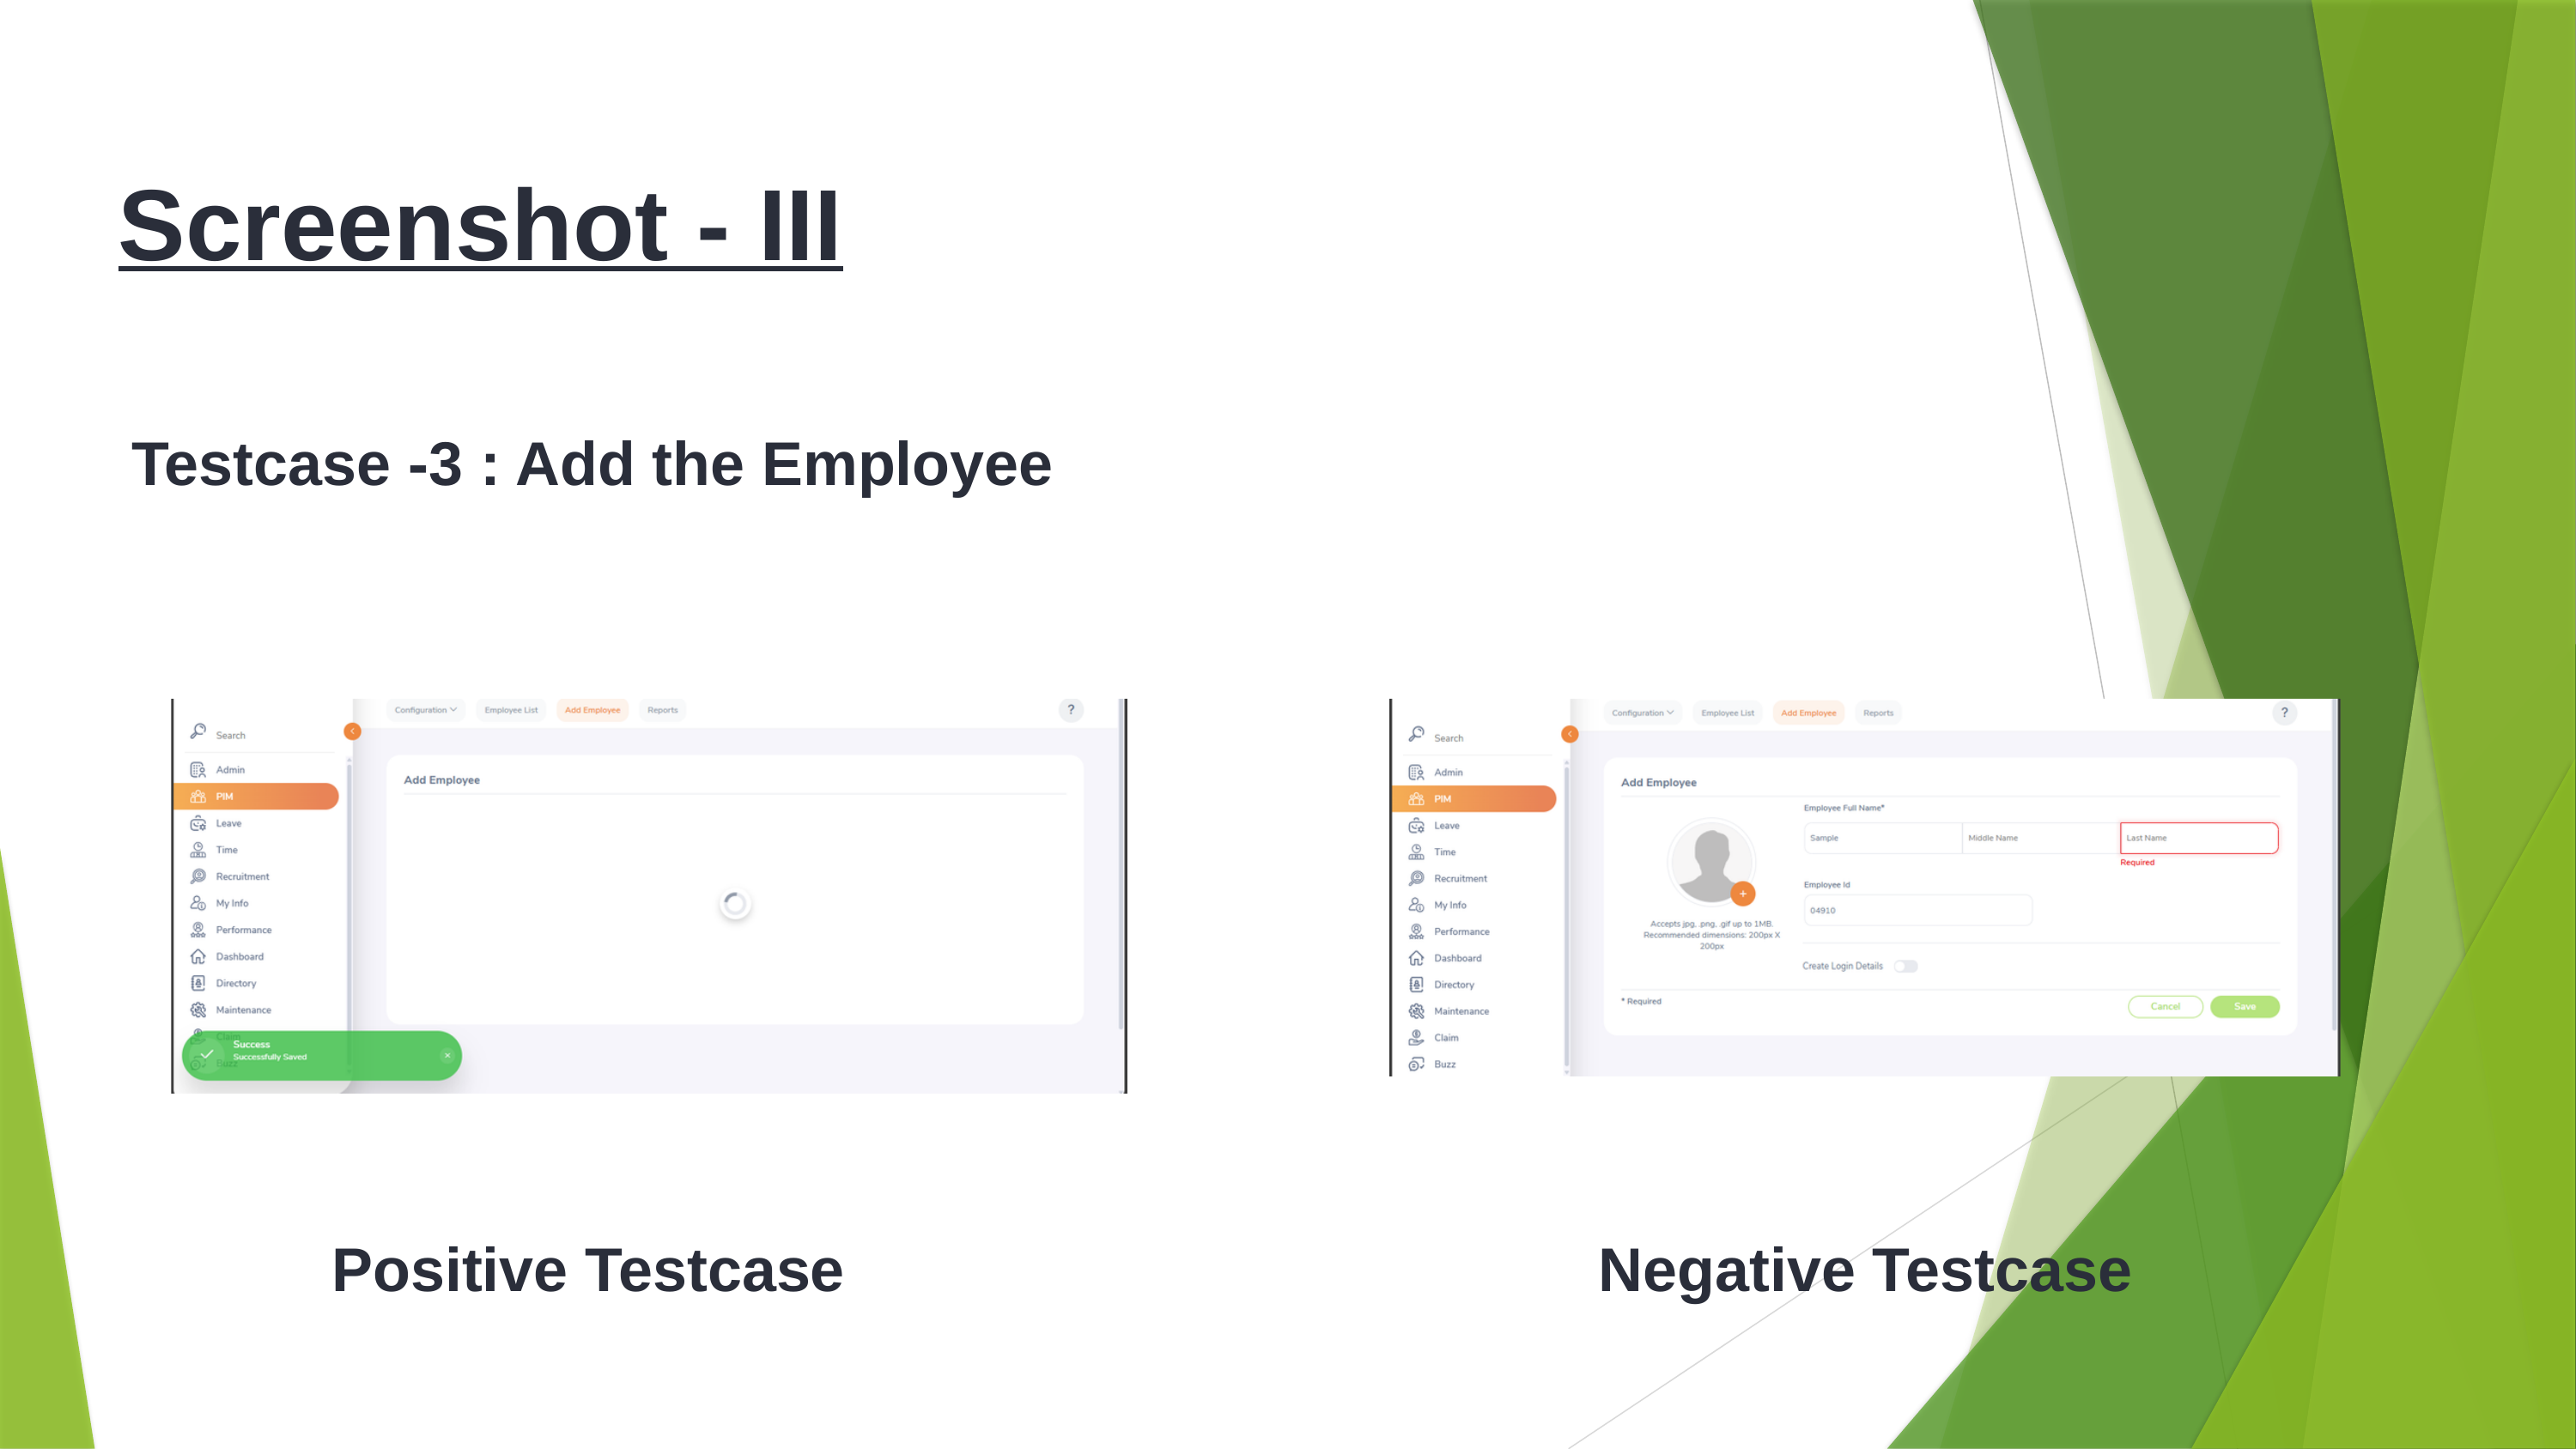

Screenshot - III

Testcase -3 : Add the Employee

Positive Testcase

Negative Testcase